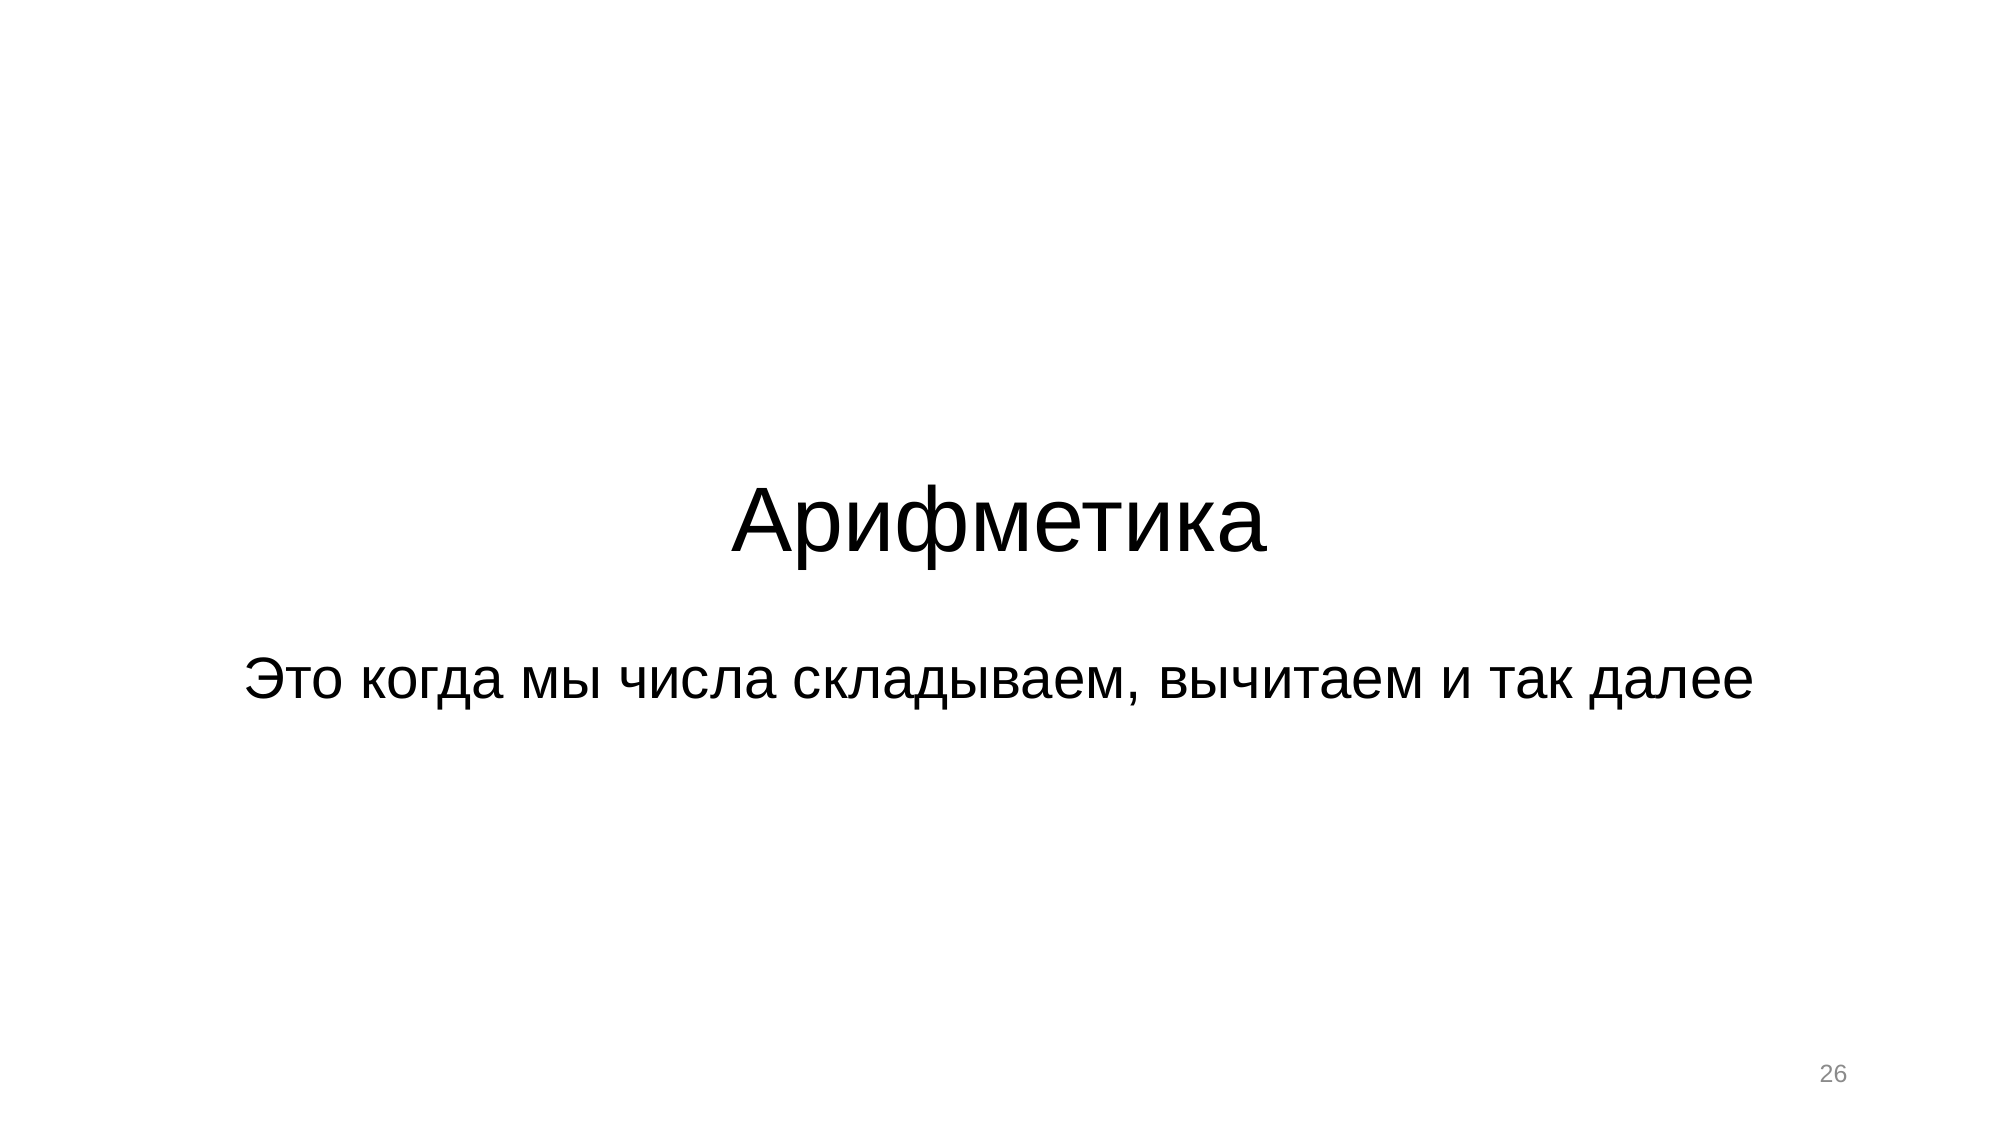

# Арифметика
Это когда мы числа складываем, вычитаем и так далее
26